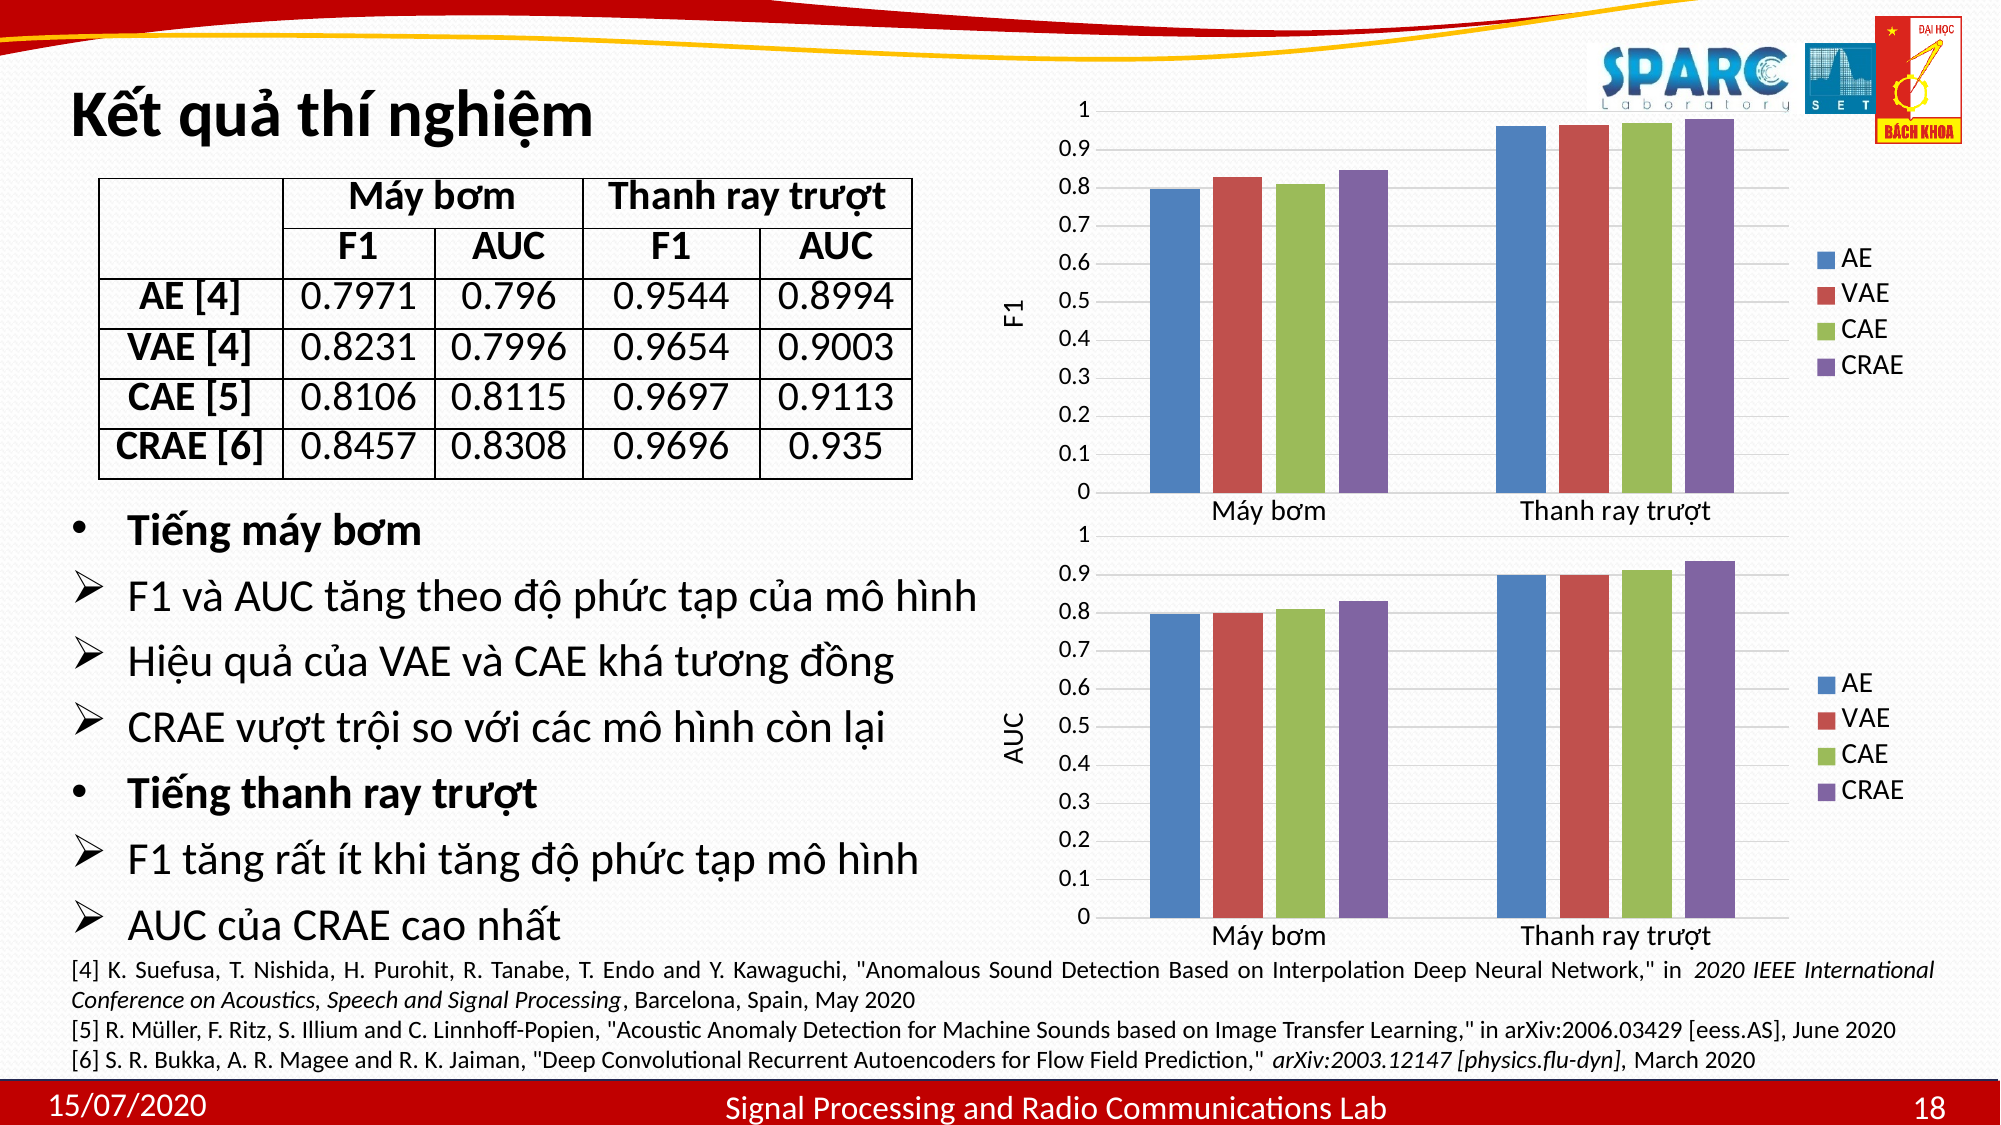

Kết quả thí nghiệm

### Chart

| Category | AE | VAE | CAE | CRAE |
|---|---|---|---|---|
| Máy bơm | 0.7971 | 0.8283 | 0.8106 | 0.8457 |
| Thanh ray trượt | 0.9612 | 0.9654 | 0.9697 | 0.9796 |
|  | Máy bơm |  | Thanh ray trượt |  |
| --- | --- | --- | --- | --- |
|  | F1 | AUC | F1 | AUC |
| AE [4] | 0.7971 | 0.796 | 0.9544 | 0.8994 |
| VAE [4] | 0.8231 | 0.7996 | 0.9654 | 0.9003 |
| CAE [5] | 0.8106 | 0.8115 | 0.9697 | 0.9113 |
| CRAE [6] | 0.8457 | 0.8308 | 0.9696 | 0.935 |
Tiếng máy bơm
F1 và AUC tăng theo độ phức tạp của mô hình
Hiệu quả của VAE và CAE khá tương đồng
CRAE vượt trội so với các mô hình còn lại
Tiếng thanh ray trượt
F1 tăng rất ít khi tăng độ phức tạp mô hình
AUC của CRAE cao nhất

### Chart

| Category | AE | VAE | CAE | CRAE |
|---|---|---|---|---|
| Máy bơm | 0.796 | 0.7996 | 0.8115 | 0.8308 |
| Thanh ray trượt | 0.8994 | 0.9003 | 0.9113 | 0.935 |
[4] K. Suefusa, T. Nishida, H. Purohit, R. Tanabe, T. Endo and Y. Kawaguchi, "Anomalous Sound Detection Based on Interpolation Deep Neural Network," in 2020 IEEE International Conference on Acoustics, Speech and Signal Processing, Barcelona, Spain, May 2020
[5] R. Müller, F. Ritz, S. Illium and C. Linnhoff-Popien, "Acoustic Anomaly Detection for Machine Sounds based on Image Transfer Learning," in arXiv:2006.03429 [eess.AS], June 2020
[6] S. R. Bukka, A. R. Magee and R. K. Jaiman, "Deep Convolutional Recurrent Autoencoders for Flow Field Prediction," arXiv:2003.12147 [physics.flu-dyn], March 2020
Signal Processing and Radio Communications Lab
15/07/2020
18